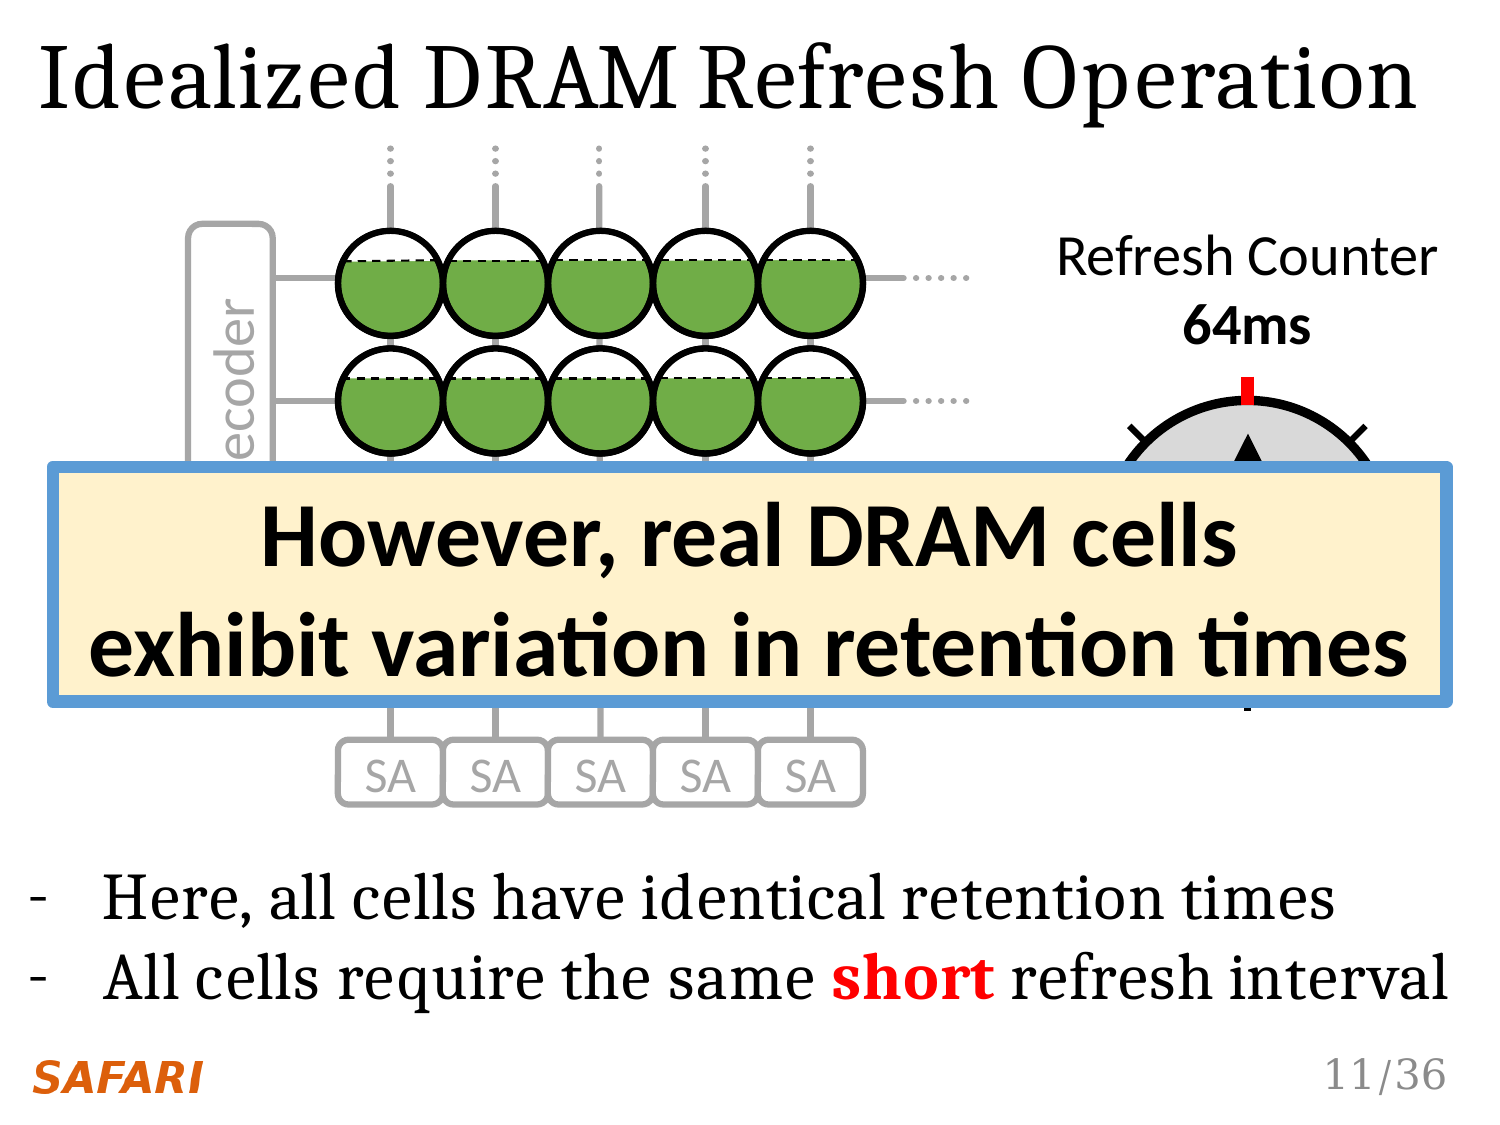

Idealized DRAM Refresh Operation
Row Decoder
SA
SA
SA
SA
SA
Refresh Counter
64ms

However, real DRAM cells
exhibit variation in retention times

Here, all cells have identical retention times
All cells require the same short refresh interval
11/36